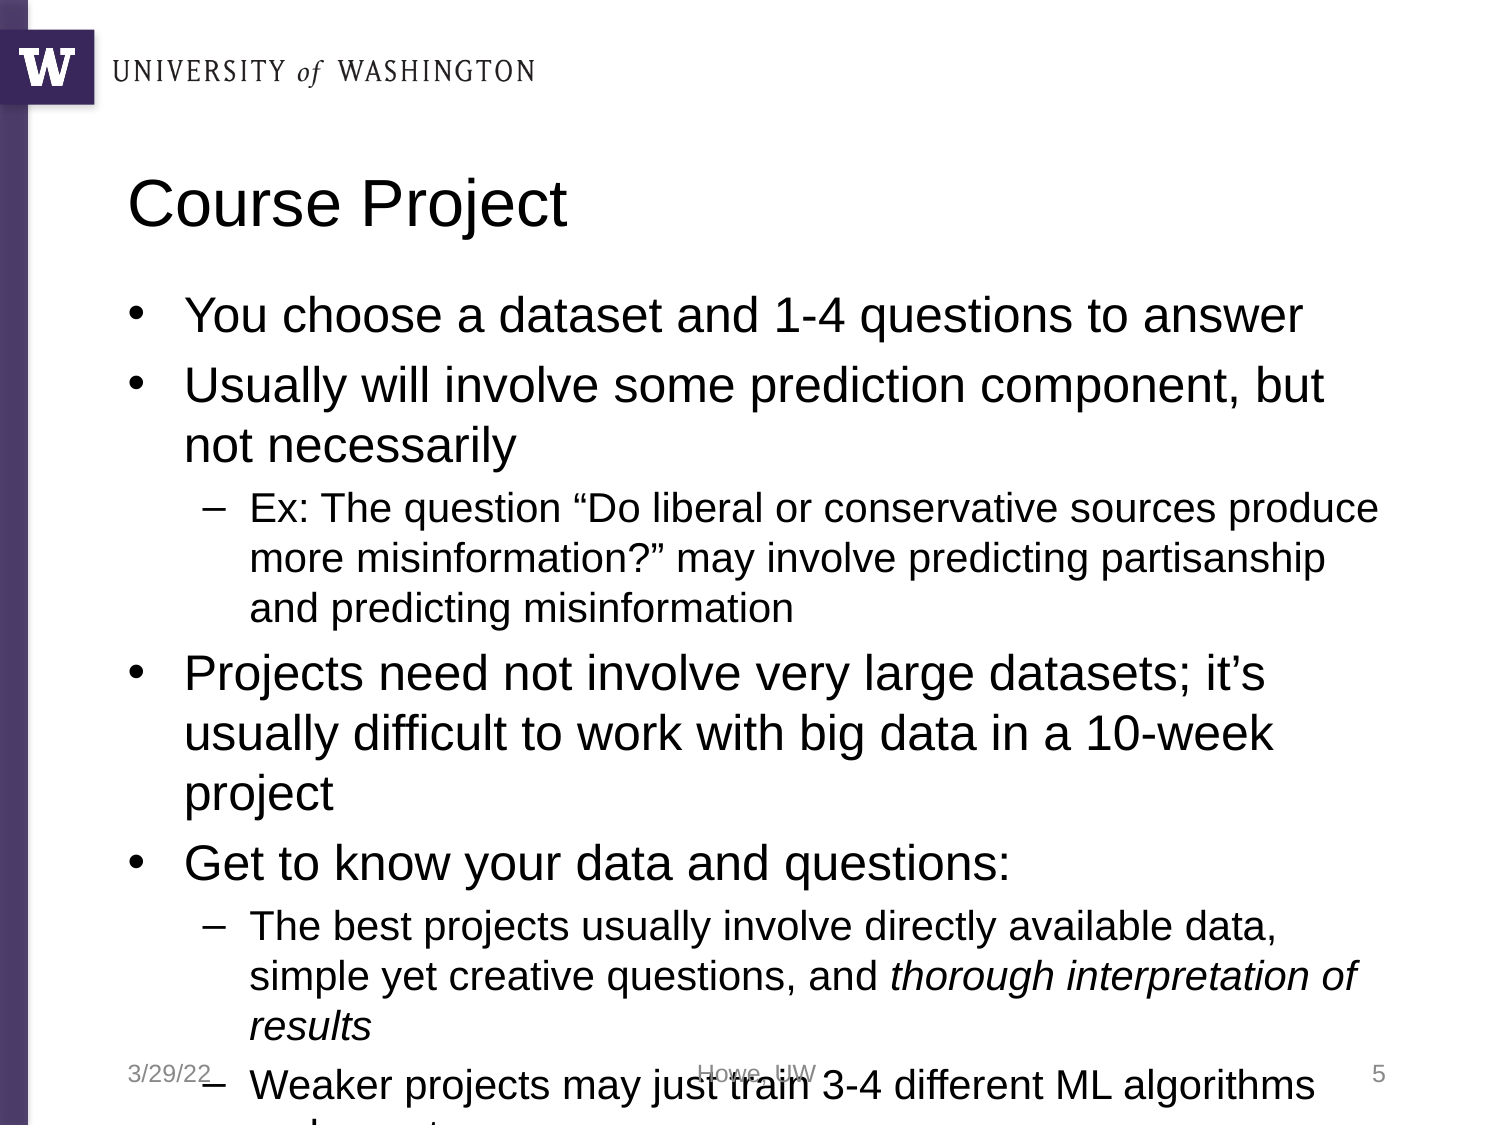

# Course Project
You choose a dataset and 1-4 questions to answer
Usually will involve some prediction component, but not necessarily
Ex: The question “Do liberal or conservative sources produce more misinformation?” may involve predicting partisanship and predicting misinformation
Projects need not involve very large datasets; it’s usually difficult to work with big data in a 10-week project
Get to know your data and questions:
The best projects usually involve directly available data, simple yet creative questions, and thorough interpretation of results
Weaker projects may just train 3-4 different ML algorithms and report accuracy
3/29/22
Howe, UW
5